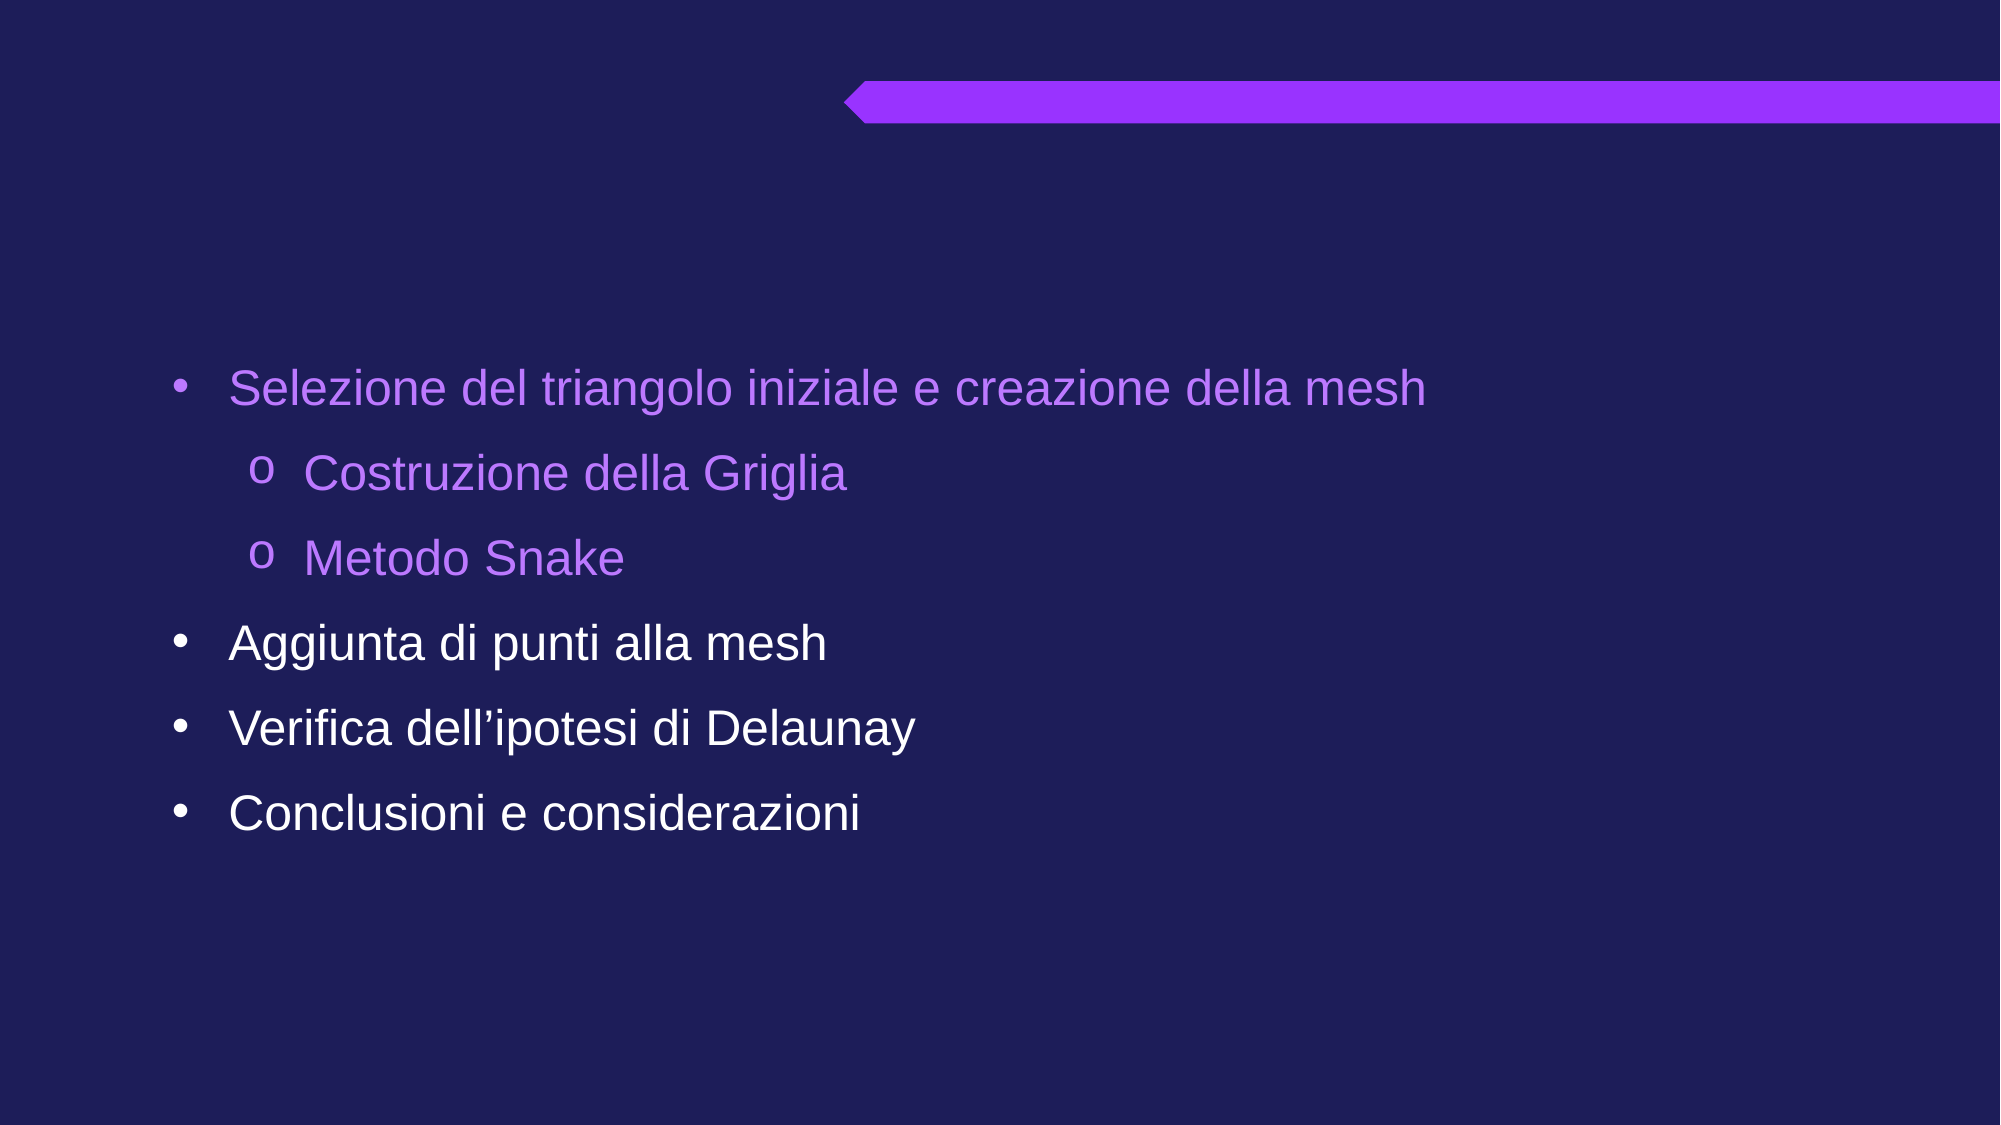

Selezione del triangolo iniziale e creazione della mesh
Costruzione della Griglia
Metodo Snake
Aggiunta di punti alla mesh
Verifica dell’ipotesi di Delaunay
Conclusioni e considerazioni